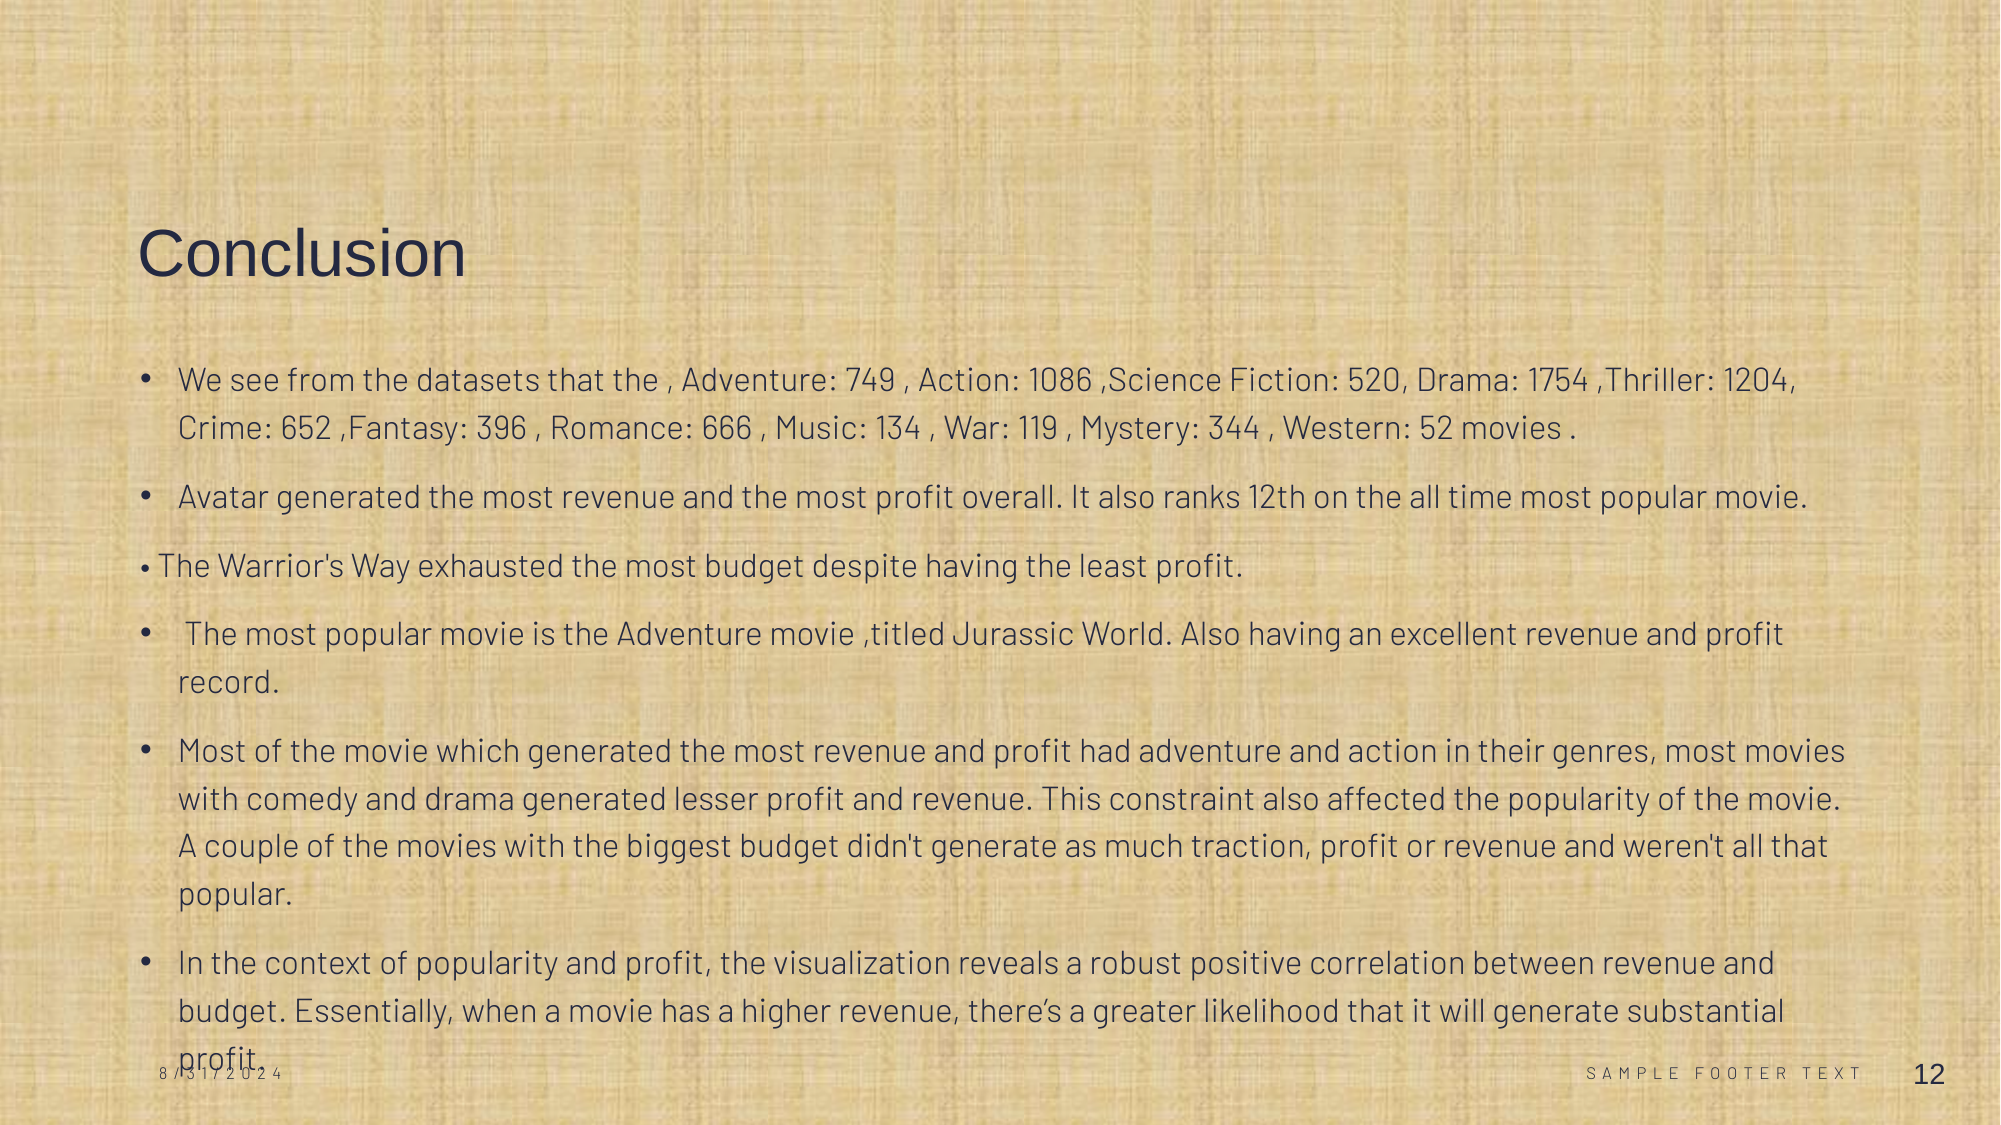

# Conclusion
We see from the datasets that the , Adventure: 749 , Action: 1086 ,Science Fiction: 520, Drama: 1754 ,Thriller: 1204, Crime: 652 ,Fantasy: 396 , Romance: 666 , Music: 134 , War: 119 , Mystery: 344 , Western: 52 movies .
Avatar generated the most revenue and the most profit overall. It also ranks 12th on the all time most popular movie.
• The Warrior's Way exhausted the most budget despite having the least profit.
 The most popular movie is the Adventure movie ,titled Jurassic World. Also having an excellent revenue and profit record.
Most of the movie which generated the most revenue and profit had adventure and action in their genres, most movies with comedy and drama generated lesser profit and revenue. This constraint also affected the popularity of the movie. A couple of the movies with the biggest budget didn't generate as much traction, profit or revenue and weren't all that popular.
In the context of popularity and profit, the visualization reveals a robust positive correlation between revenue and budget. Essentially, when a movie has a higher revenue, there’s a greater likelihood that it will generate substantial profit.

8/31/2024
Sample Footer Text
12